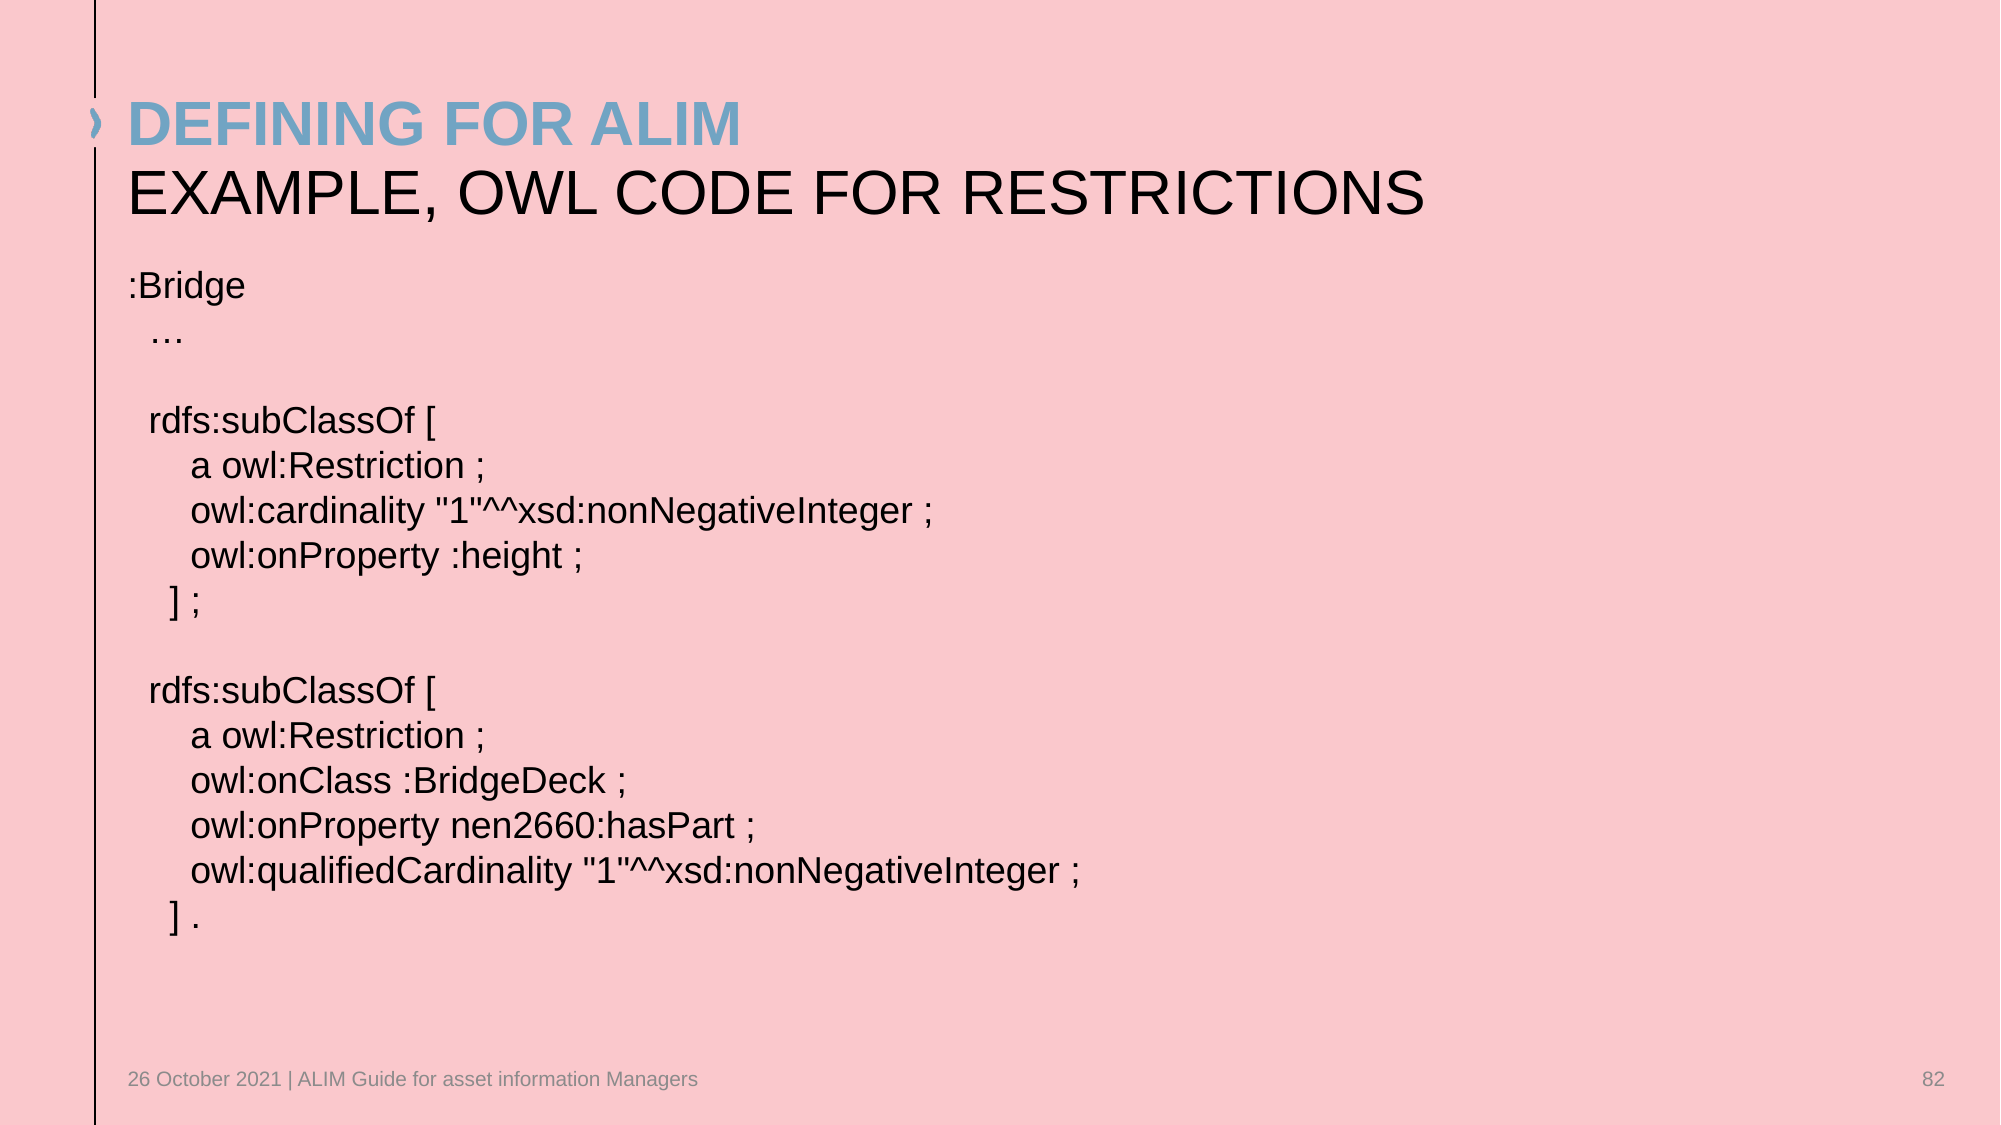

# Defining for alim
Example, OWL code for restrictions
:Bridge
  …

  rdfs:subClassOf [
      a owl:Restriction ;
      owl:cardinality "1"^^xsd:nonNegativeInteger ;
      owl:onProperty :height ;
    ] ;

  rdfs:subClassOf [
      a owl:Restriction ;
      owl:onClass :BridgeDeck ;
      owl:onProperty nen2660:hasPart ;
      owl:qualifiedCardinality "1"^^xsd:nonNegativeInteger ;
    ] .
26 October 2021 | ALIM Guide for asset information Managers

82